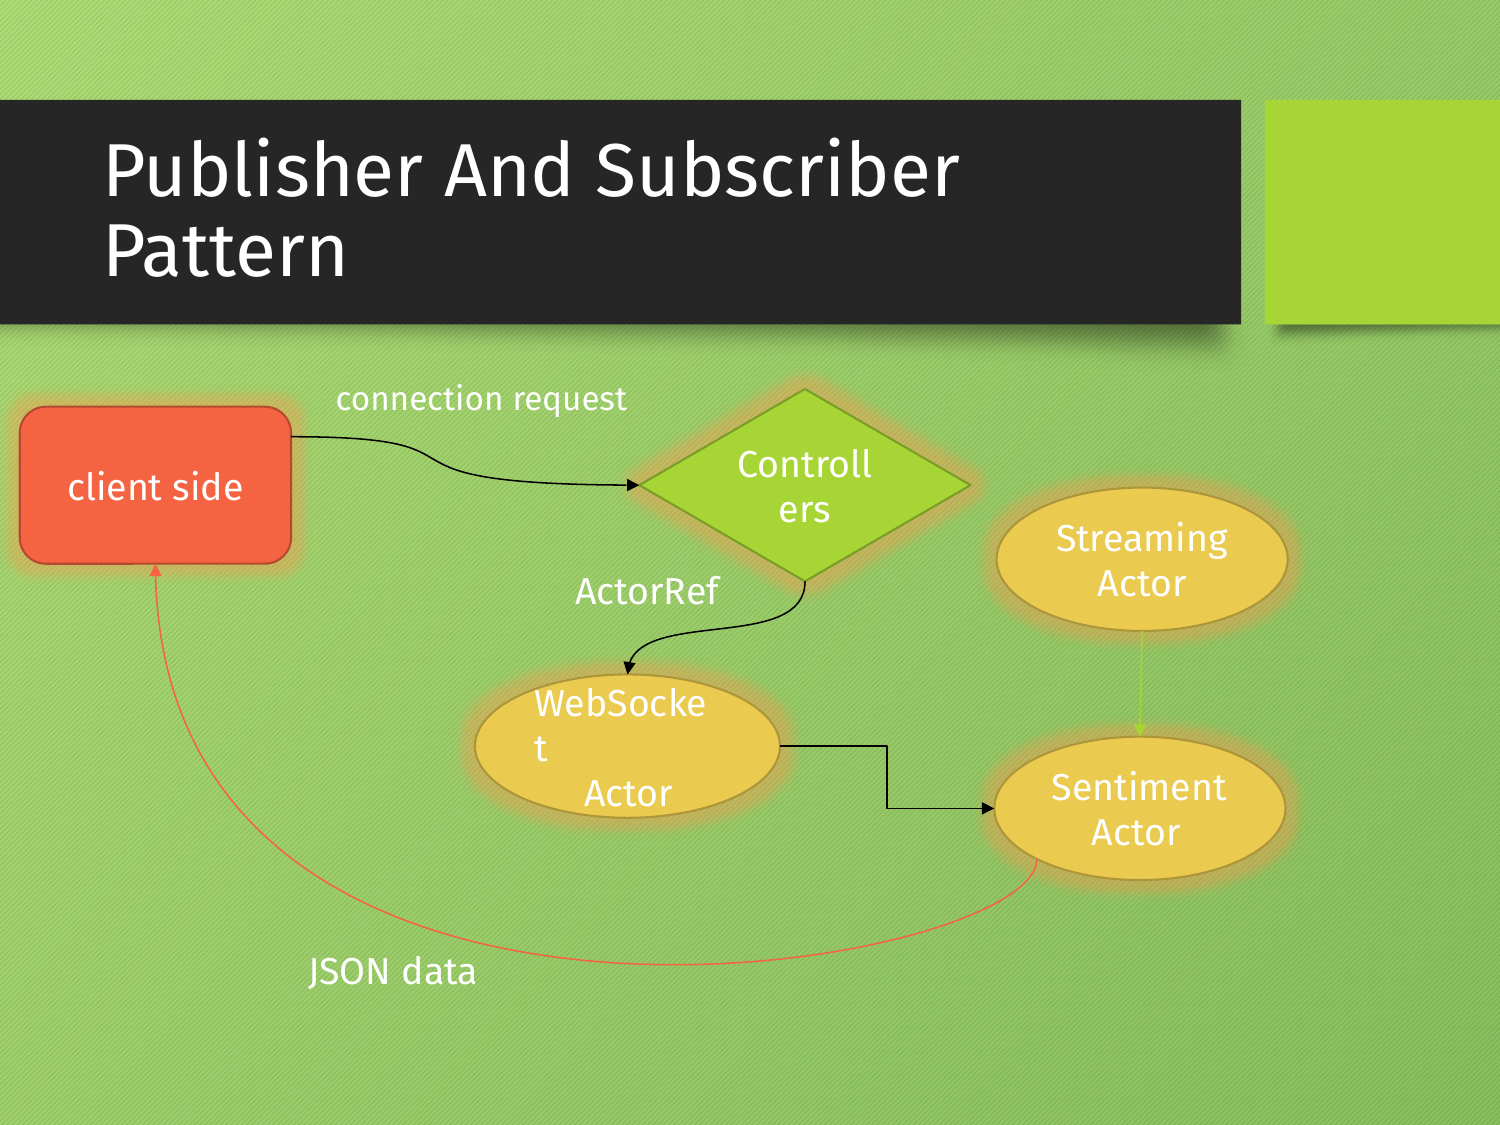

# Publisher And Subscriber Pattern
connection request
Controllers
client side
StreamingActor
ActorRef
WebSocket
     Actor
Sentiment
    Actor
JSON data